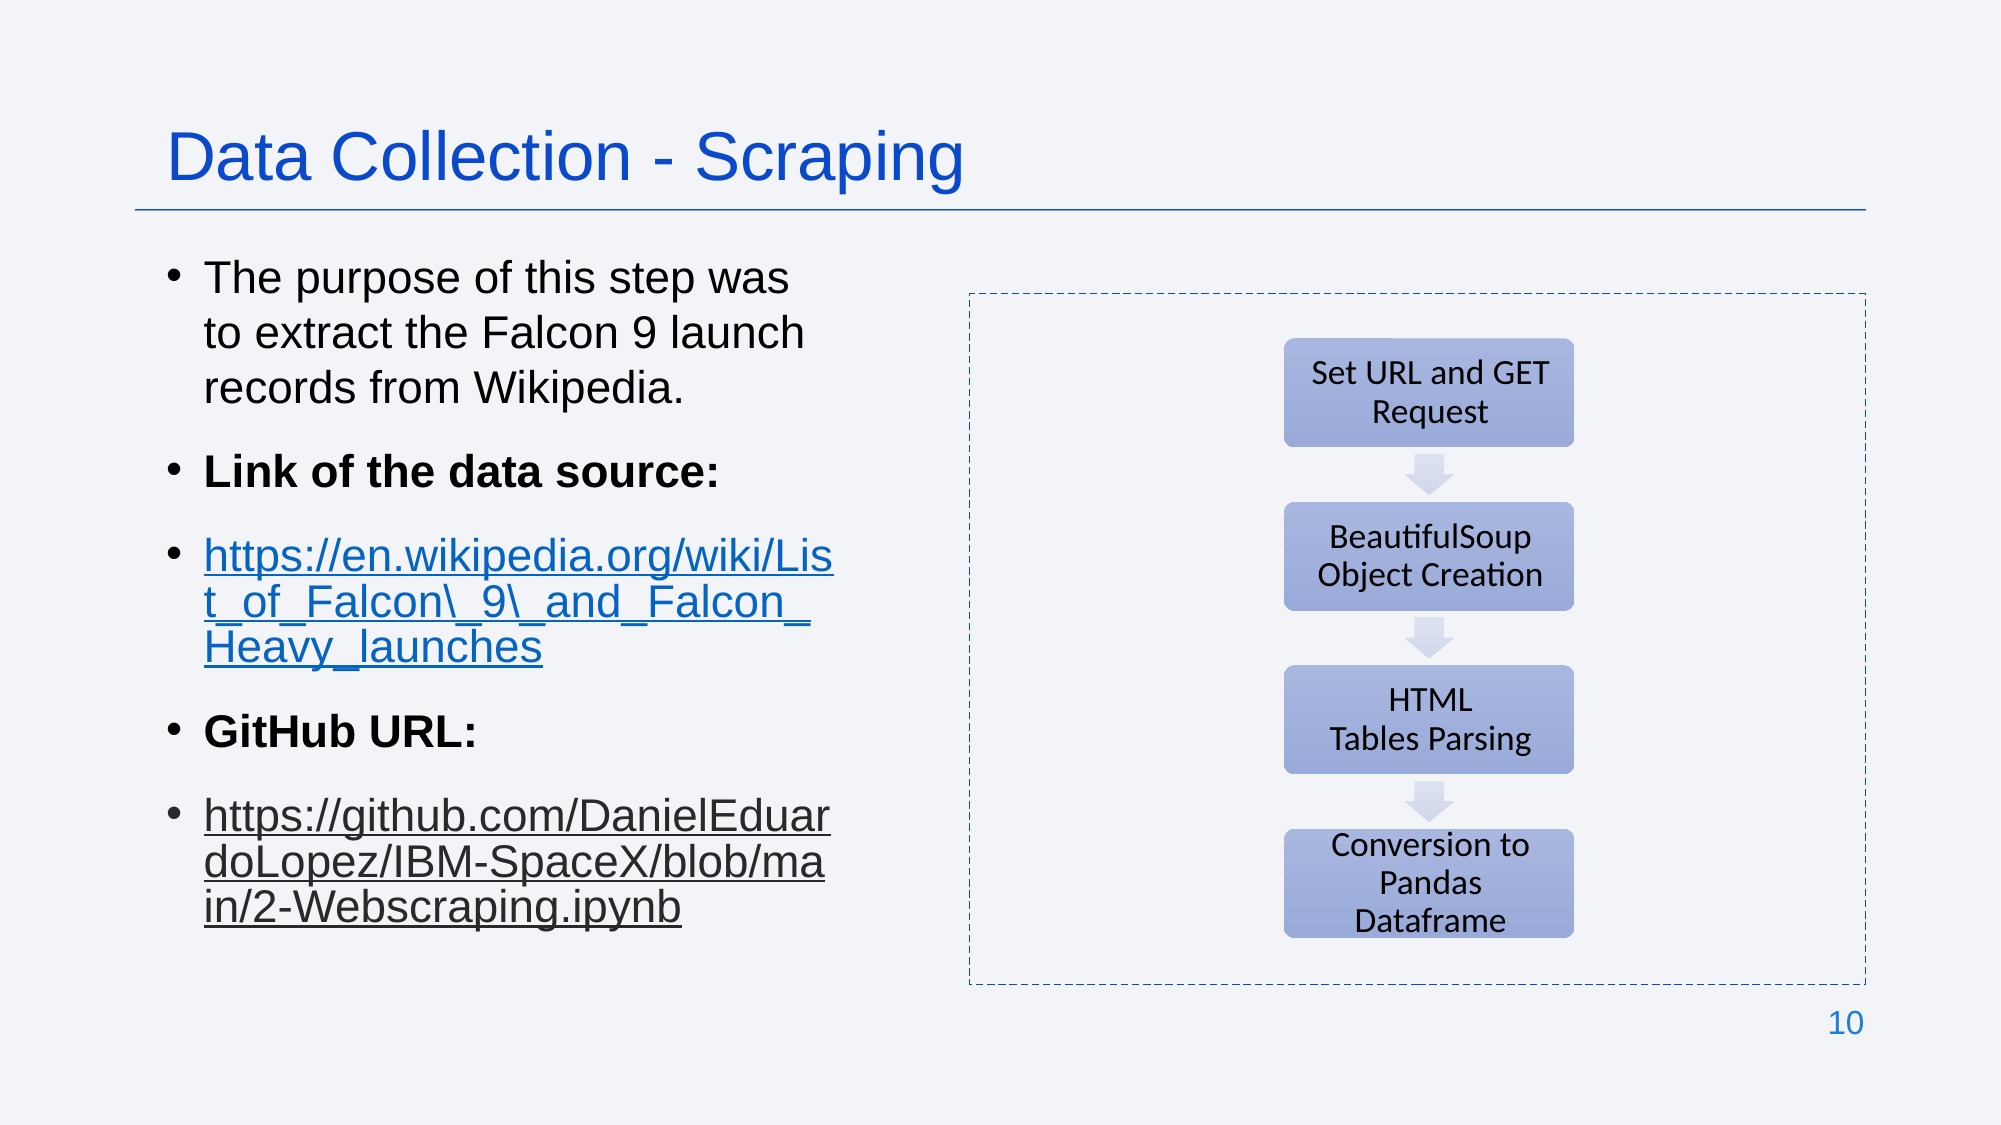

Data Collection - Scraping
The purpose of this step was to extract the Falcon 9 launch records from Wikipedia.
Link of the data source:
https://en.wikipedia.org/wiki/List_of_Falcon\_9\_and_Falcon_Heavy_launches
GitHub URL:
https://github.com/DanielEduardoLopez/IBM-SpaceX/blob/main/2-Webscraping.ipynb

Set URL and GET Request

BeautifulSoup Object Creation

HTML Tables Parsing

Conversion to Pandas Dataframe
10